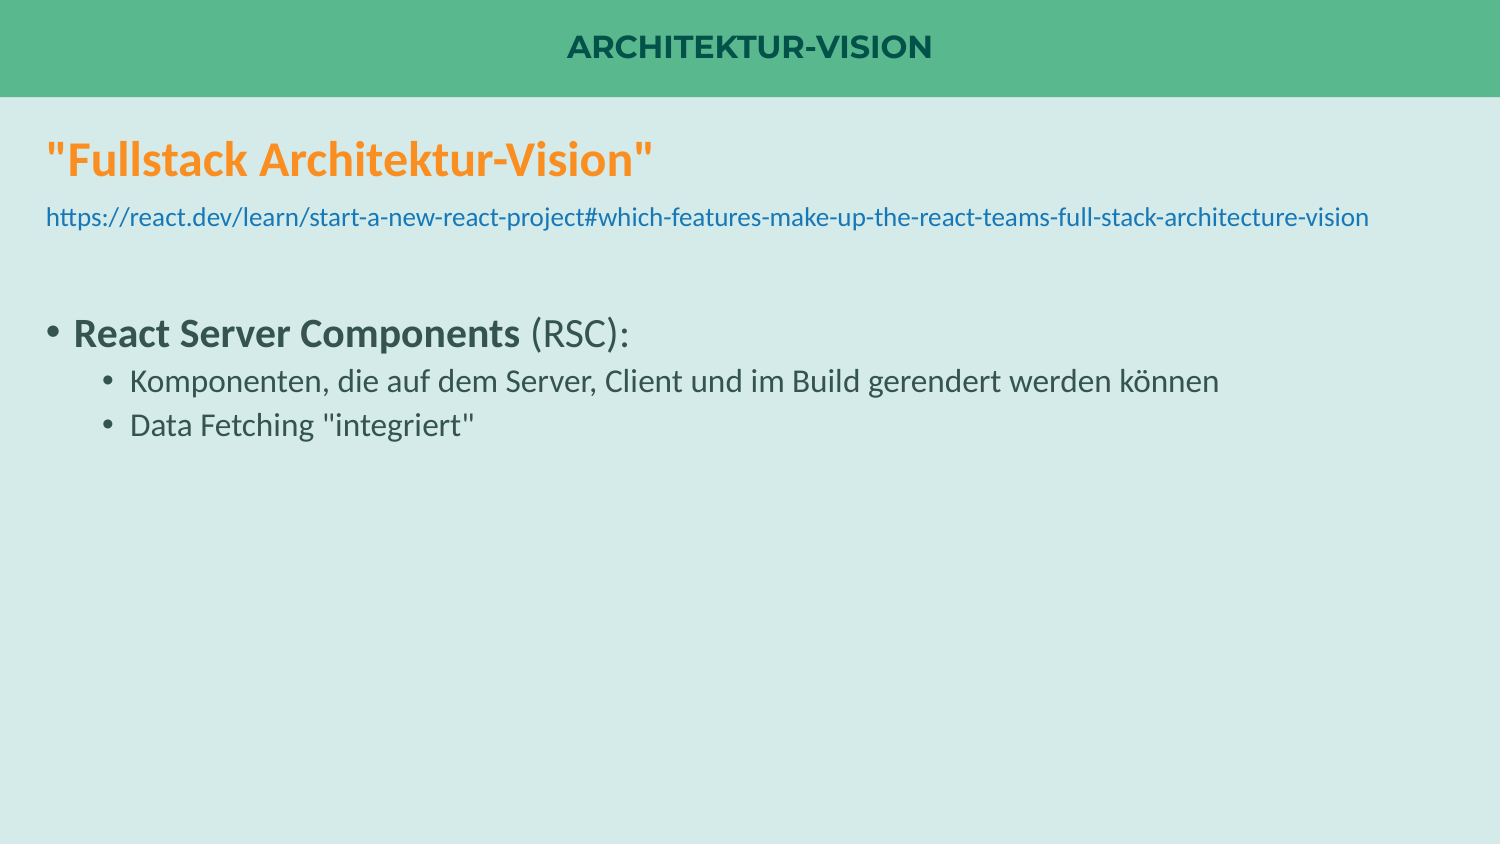

# Architektur-vision
"Fullstack Architektur-Vision"
https://react.dev/learn/start-a-new-react-project#which-features-make-up-the-react-teams-full-stack-architecture-vision

React Server Components (RSC):
Komponenten, die auf dem Server, Client und im Build gerendert werden können
Data Fetching "integriert"